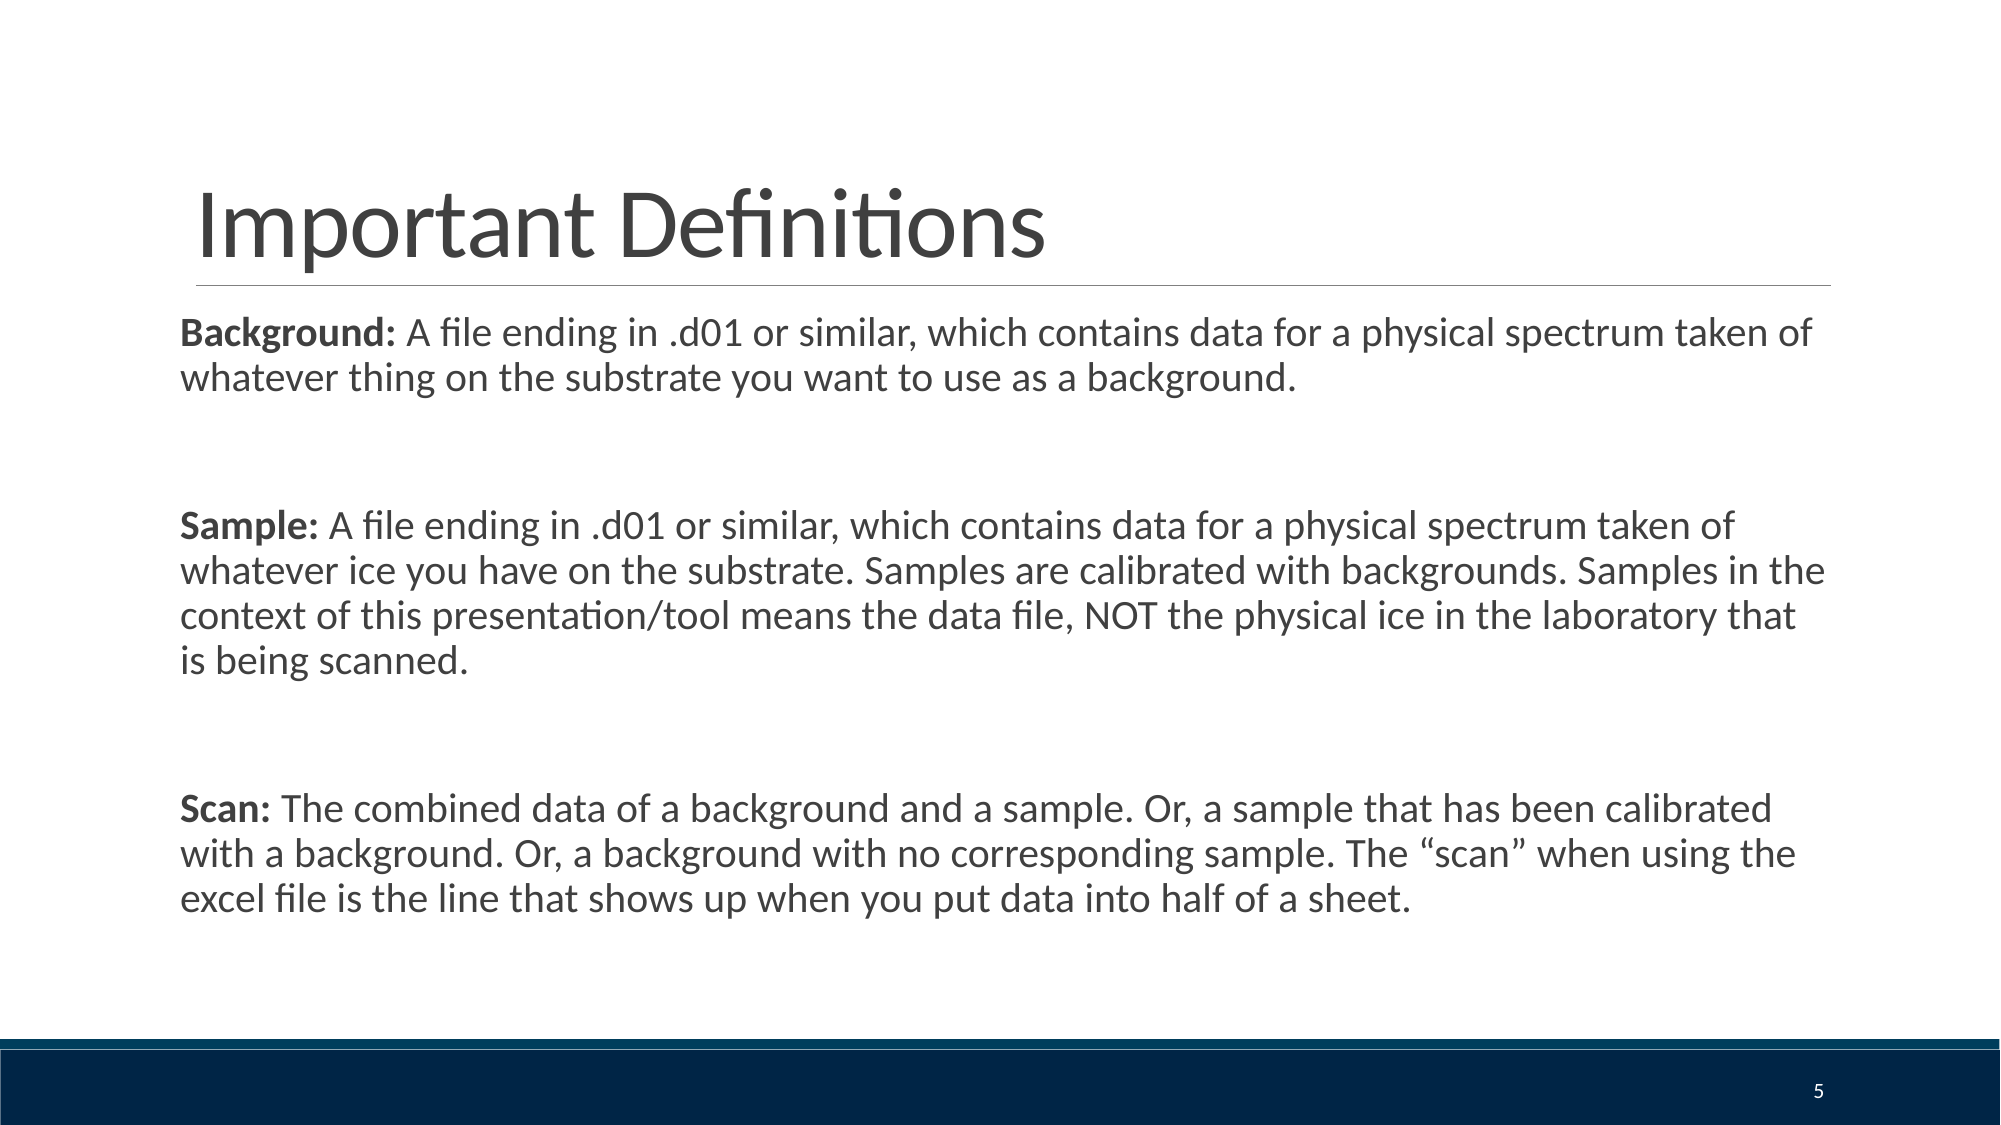

# Important Definitions
Background: A file ending in .d01 or similar, which contains data for a physical spectrum taken of whatever thing on the substrate you want to use as a background.

Sample: A file ending in .d01 or similar, which contains data for a physical spectrum taken of whatever ice you have on the substrate. Samples are calibrated with backgrounds. Samples in the context of this presentation/tool means the data file, NOT the physical ice in the laboratory that is being scanned.

Scan: The combined data of a background and a sample. Or, a sample that has been calibrated with a background. Or, a background with no corresponding sample. The “scan” when using the excel file is the line that shows up when you put data into half of a sheet.
5